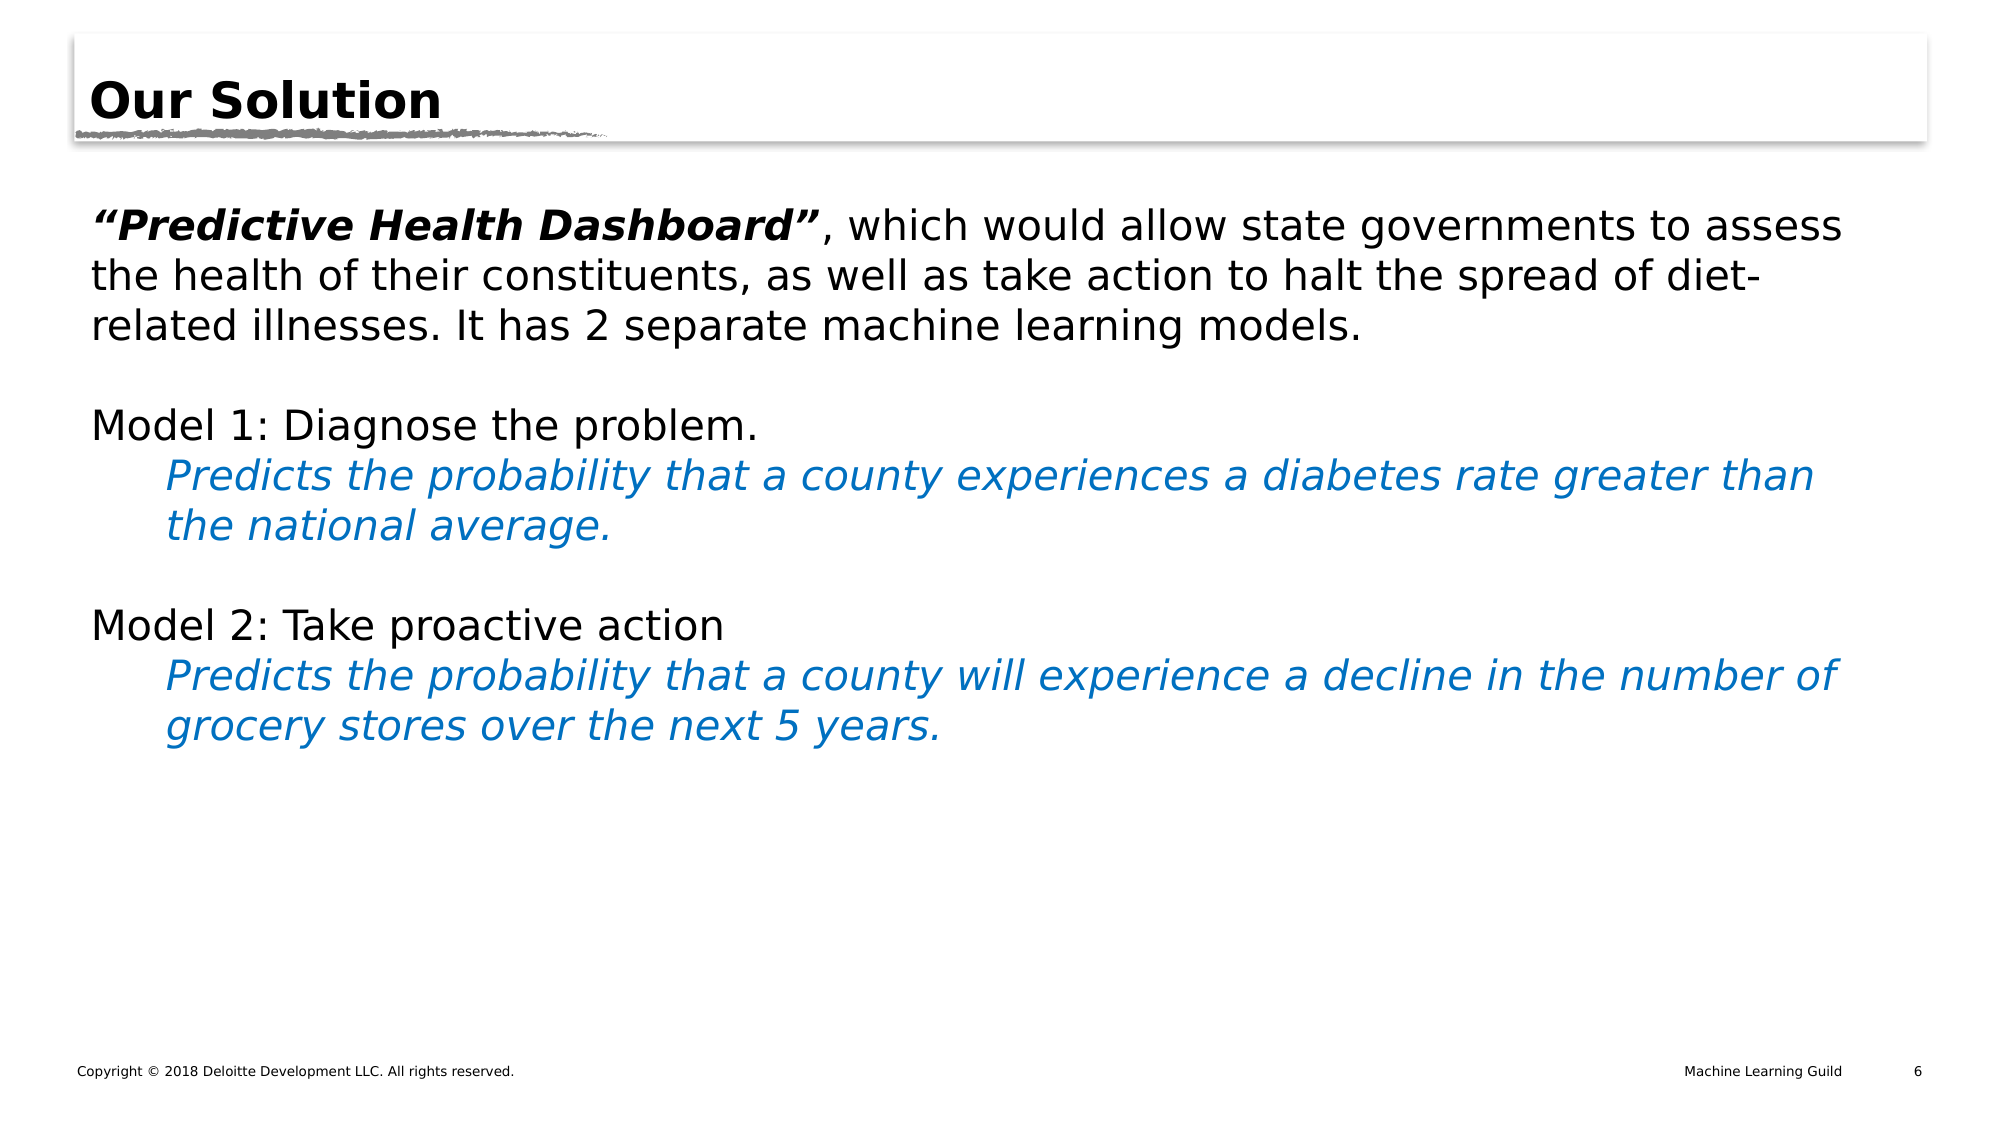

Our Solution

“Predictive Health Dashboard”, which would allow state governments to assess the health of their constituents, as well as take action to halt the spread of diet-related illnesses. It has 2 separate machine learning models.

Model 1: Diagnose the problem.
Predicts the probability that a county experiences a diabetes rate greater than the national average.

Model 2: Take proactive action
Predicts the probability that a county will experience a decline in the number of grocery stores over the next 5 years.